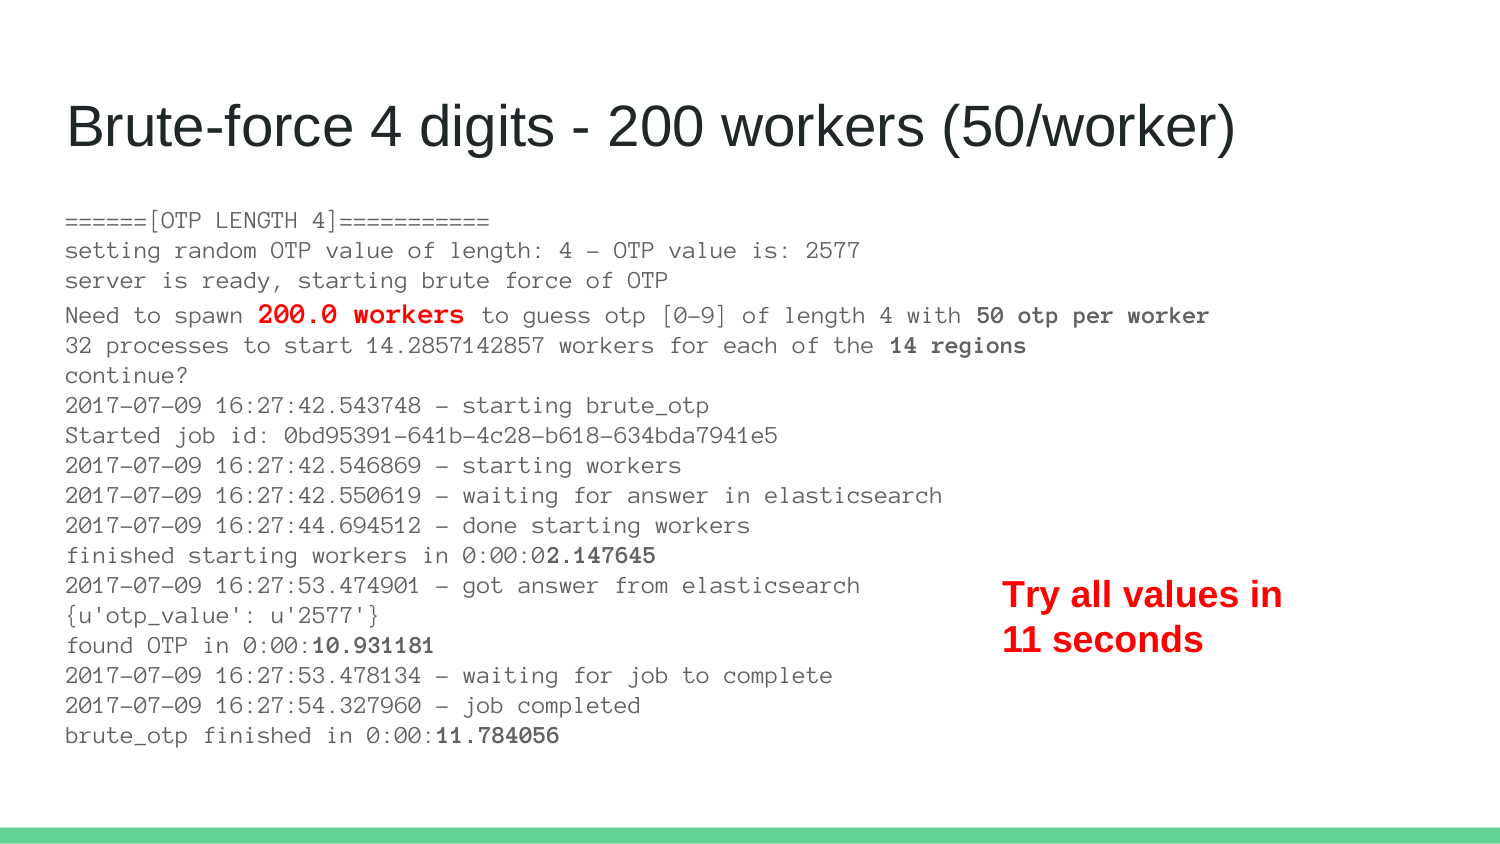

# Brute-force 4 digits - 200 workers (50/worker)
======[OTP LENGTH 4]===========
setting random OTP value of length: 4 - OTP value is: 2577
server is ready, starting brute force of OTP
Need to spawn 200.0 workers to guess otp [0-9] of length 4 with 50 otp per worker
32 processes to start 14.2857142857 workers for each of the 14 regions
continue?
2017-07-09 16:27:42.543748 - starting brute_otp
Started job id: 0bd95391-641b-4c28-b618-634bda7941e5
2017-07-09 16:27:42.546869 - starting workers
2017-07-09 16:27:42.550619 - waiting for answer in elasticsearch
2017-07-09 16:27:44.694512 - done starting workers
finished starting workers in 0:00:02.147645
2017-07-09 16:27:53.474901 - got answer from elasticsearch
{u'otp_value': u'2577'}
found OTP in 0:00:10.931181
2017-07-09 16:27:53.478134 - waiting for job to complete
2017-07-09 16:27:54.327960 - job completed
brute_otp finished in 0:00:11.784056
Try all values in
11 seconds